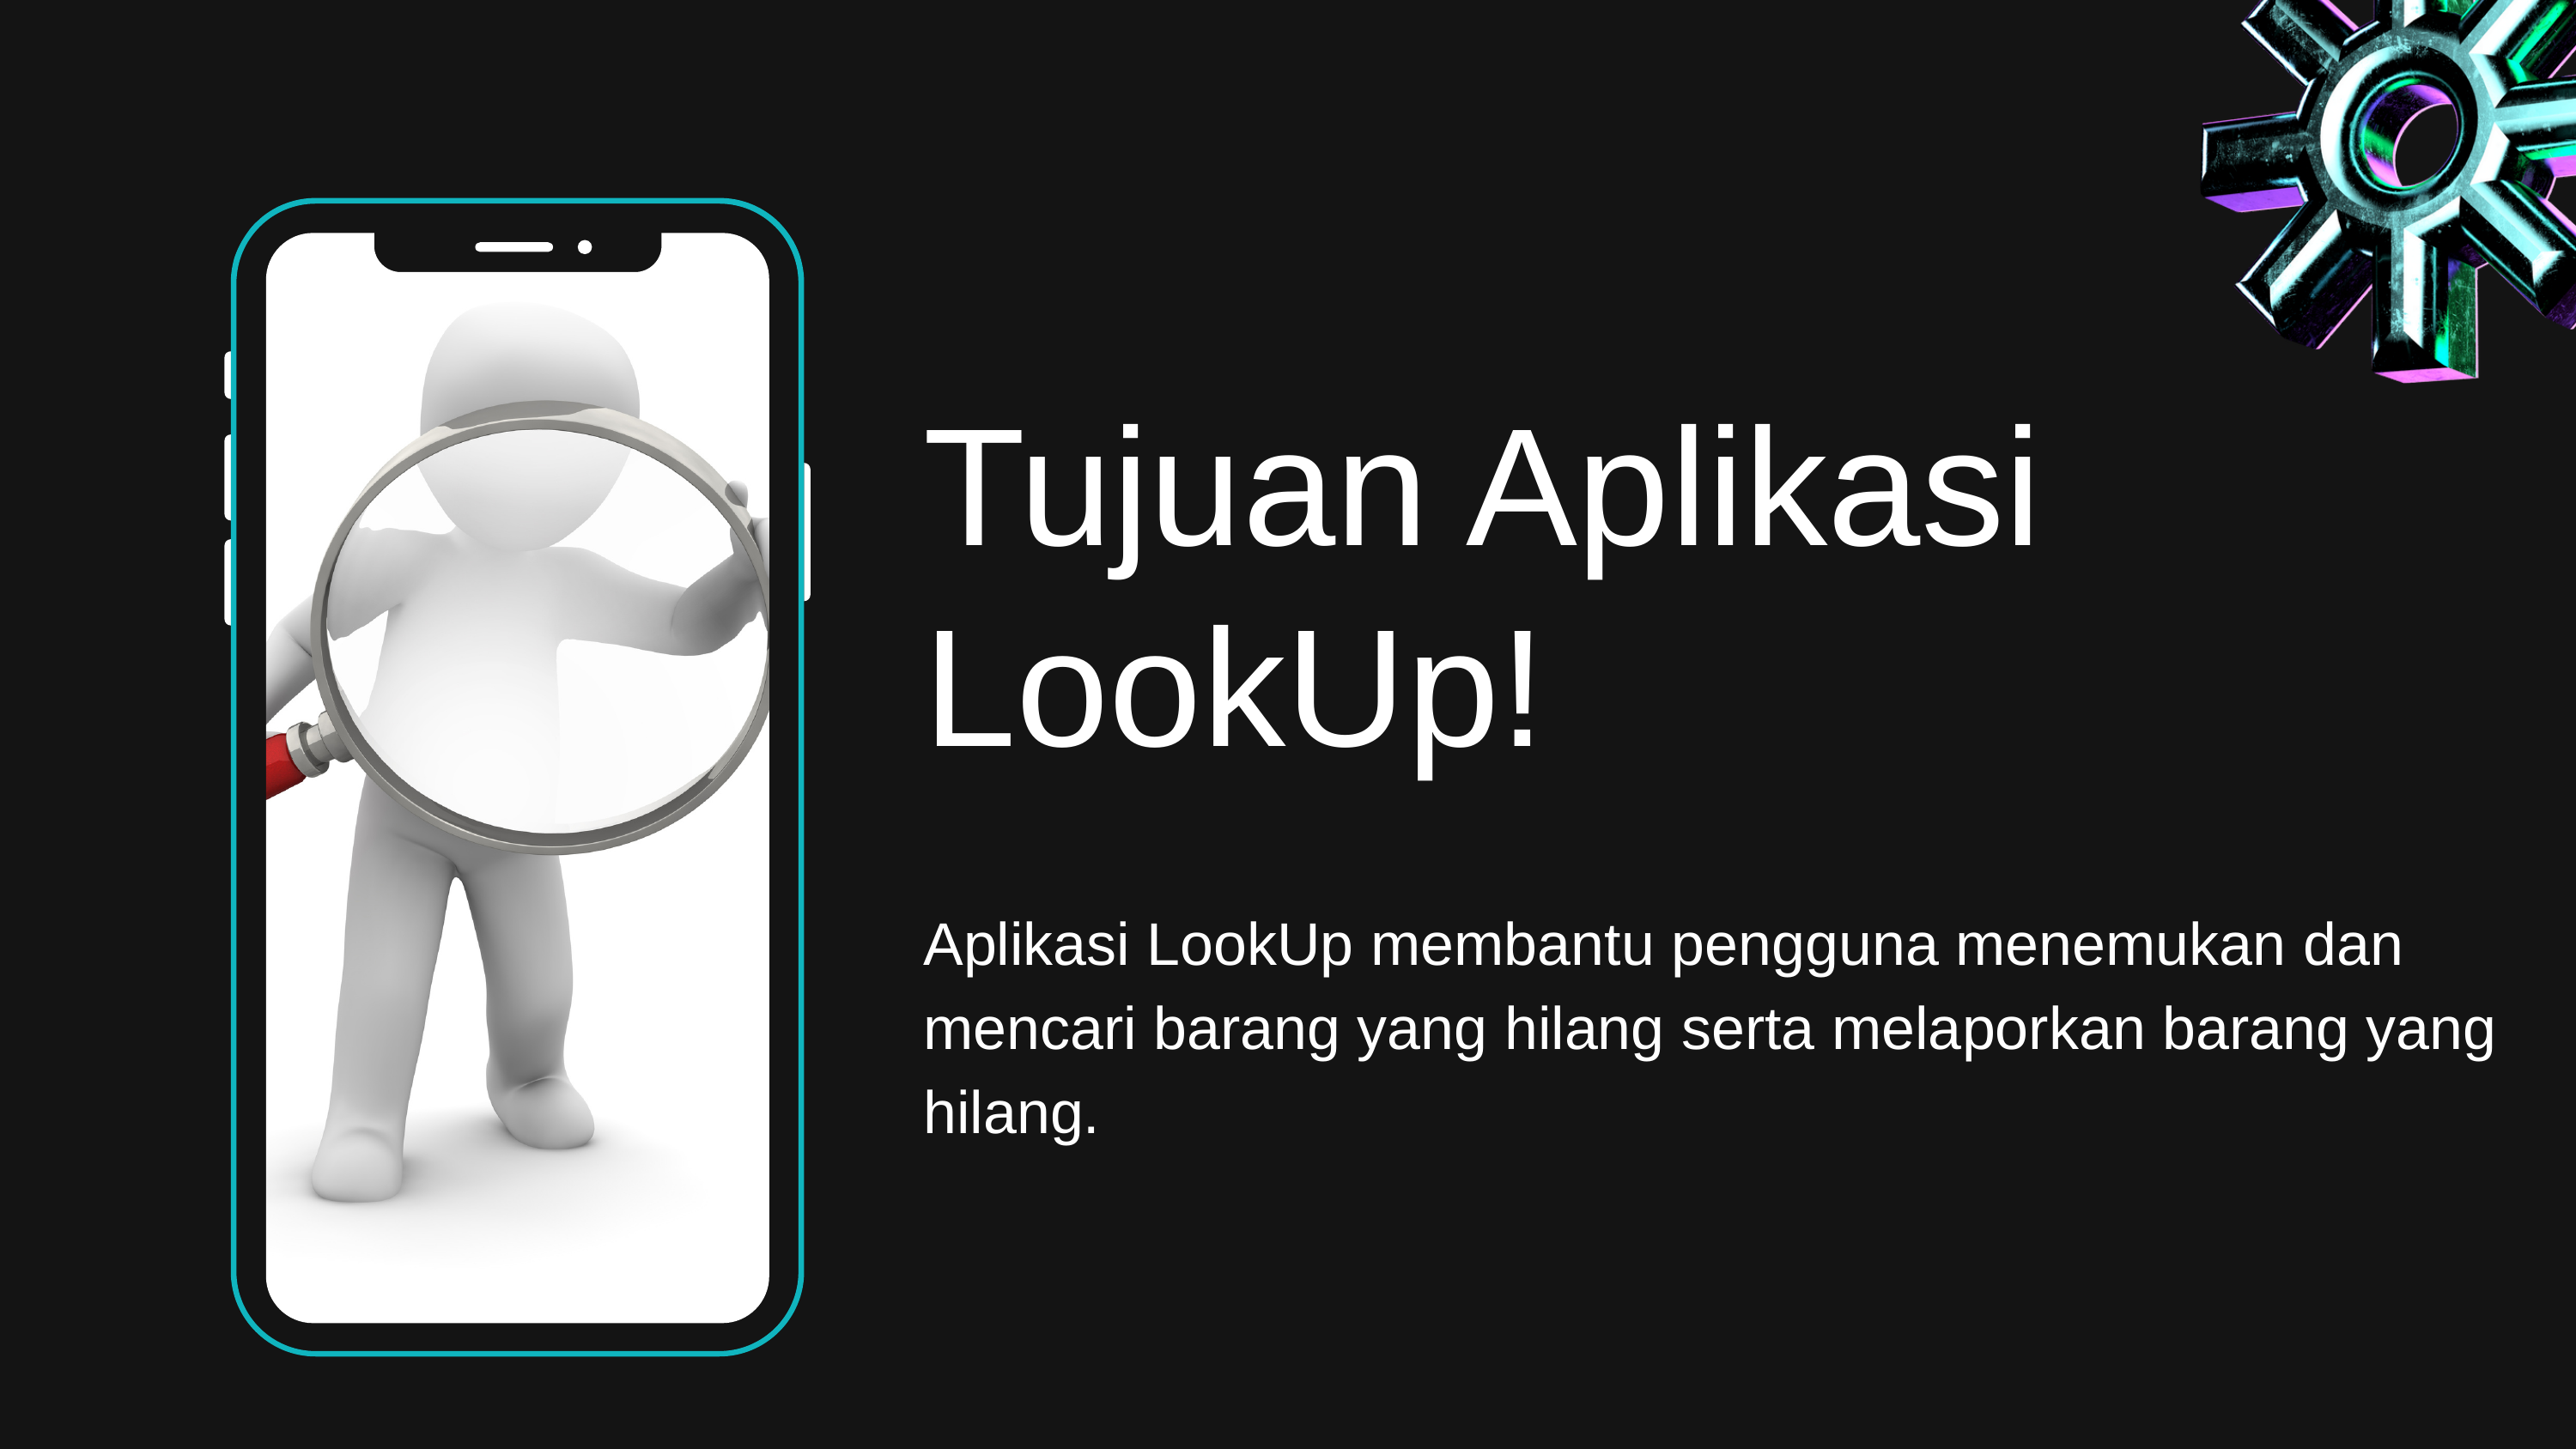

Tujuan Aplikasi
LookUp!
Aplikasi LookUp membantu pengguna menemukan dan mencari barang yang hilang serta melaporkan barang yang hilang.